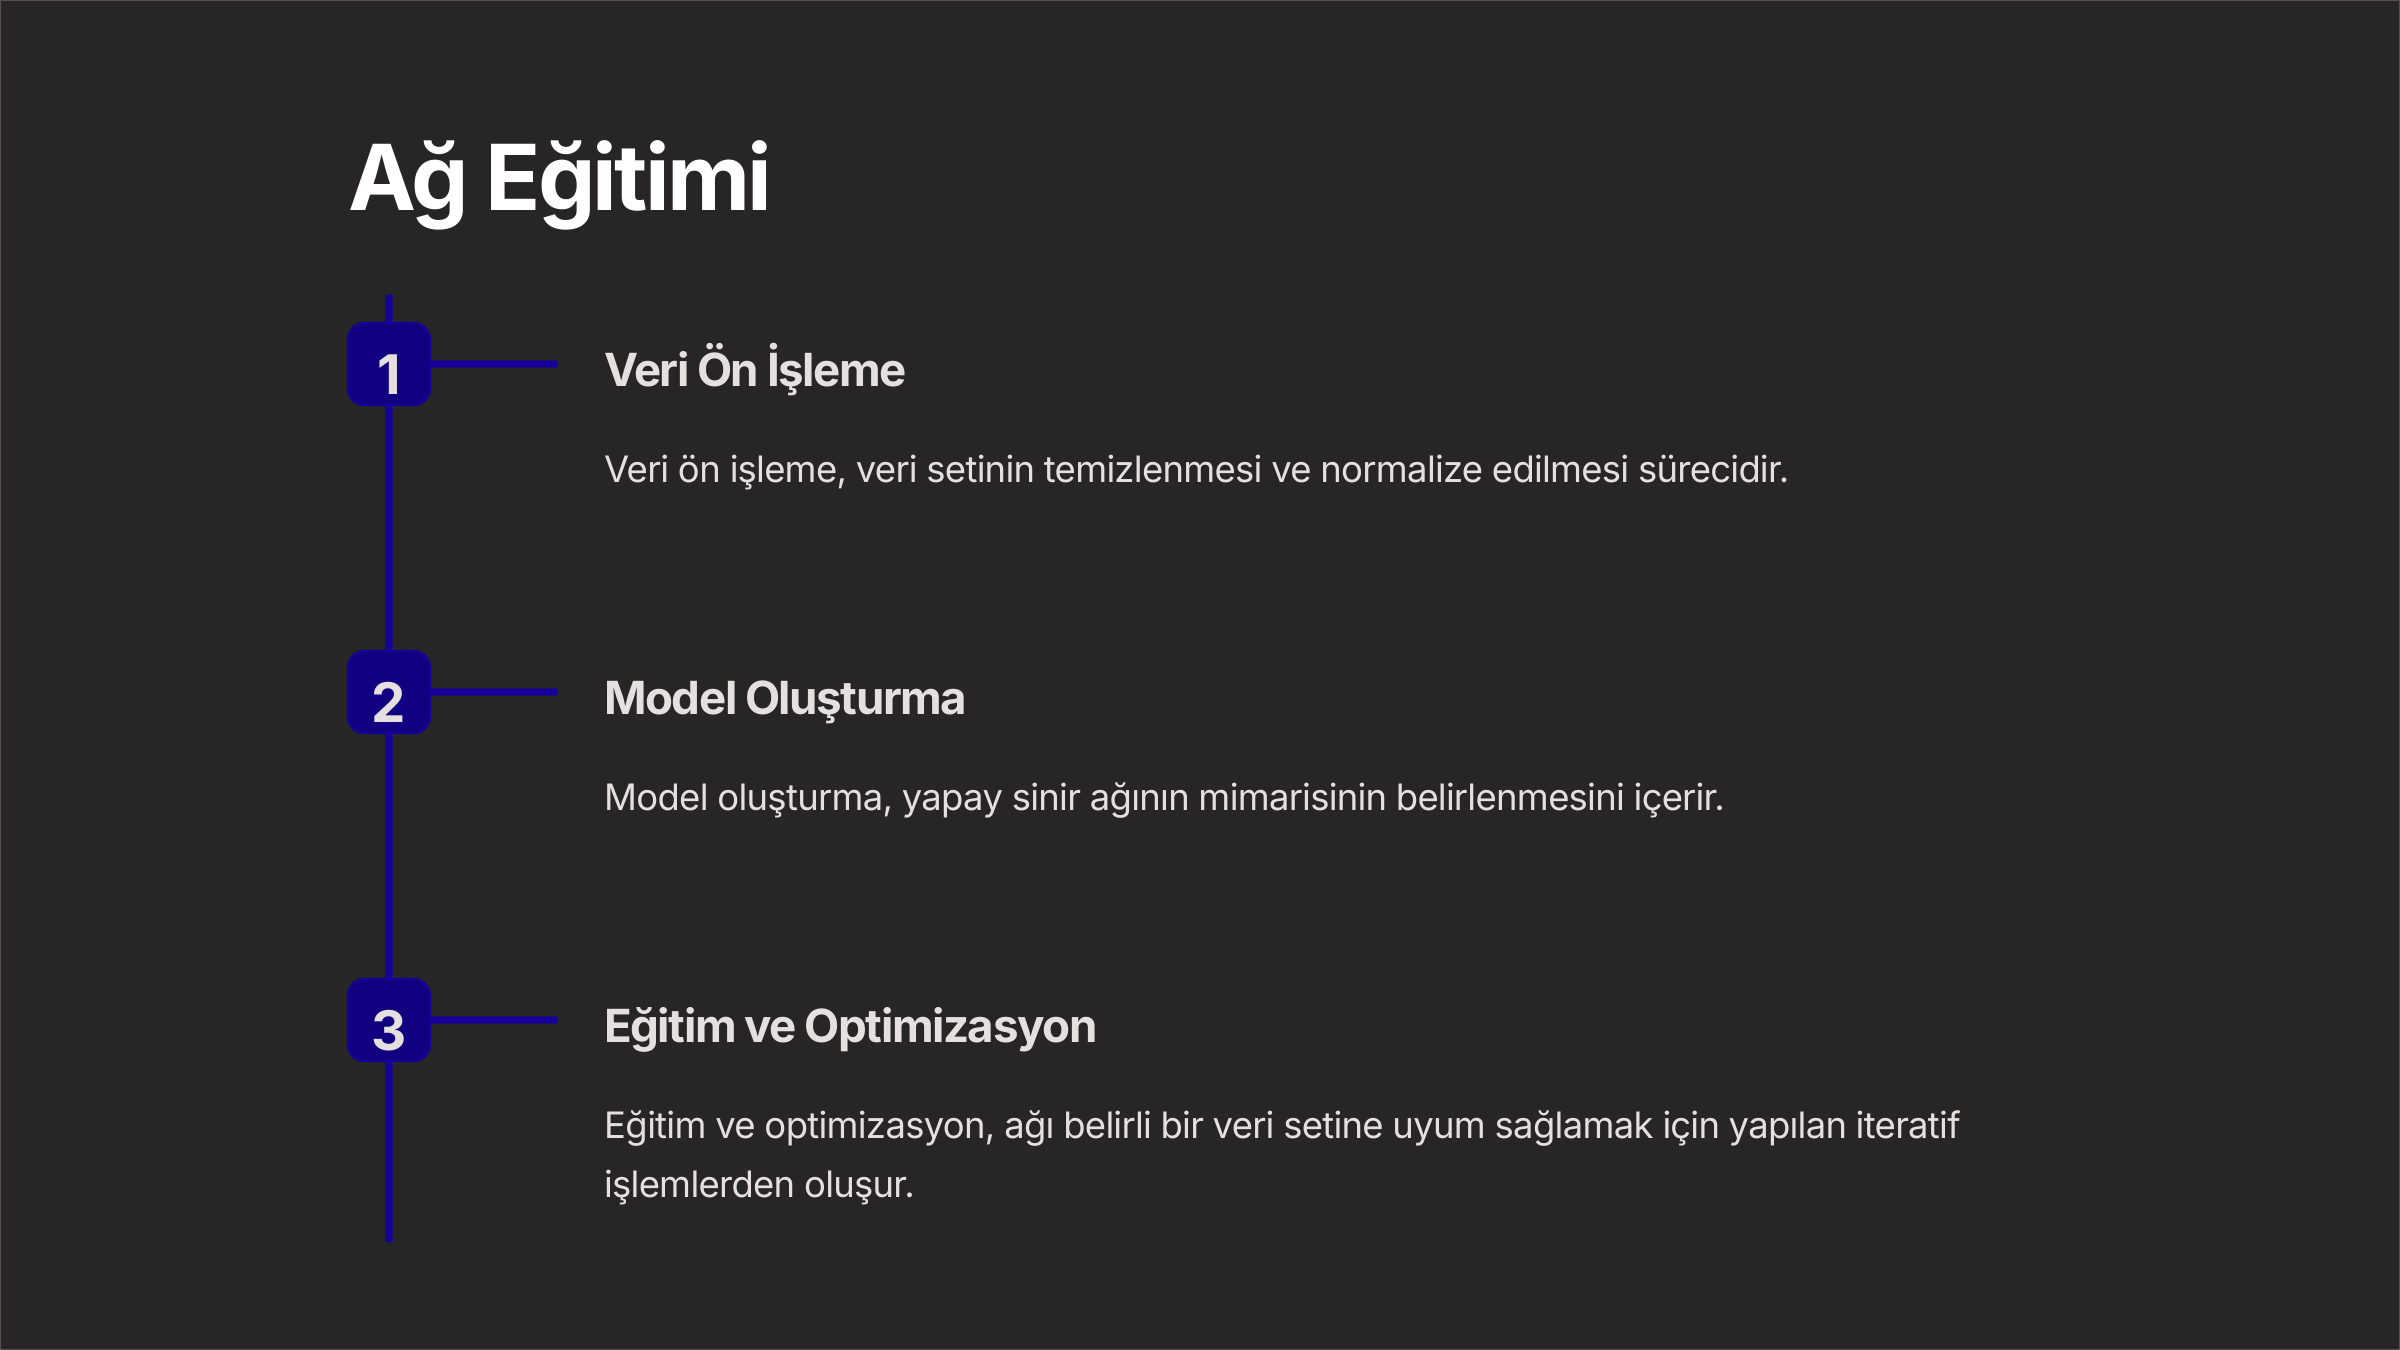

Ağ Eğitimi

1
Veri Ön İşleme

Veri ön işleme, veri setinin temizlenmesi ve normalize edilmesi sürecidir.

2
Model Oluşturma

Model oluşturma, yapay sinir ağının mimarisinin belirlenmesini içerir.

3
Eğitim ve Optimizasyon

Eğitim ve optimizasyon, ağı belirli bir veri setine uyum sağlamak için yapılan iteratif işlemlerden oluşur.